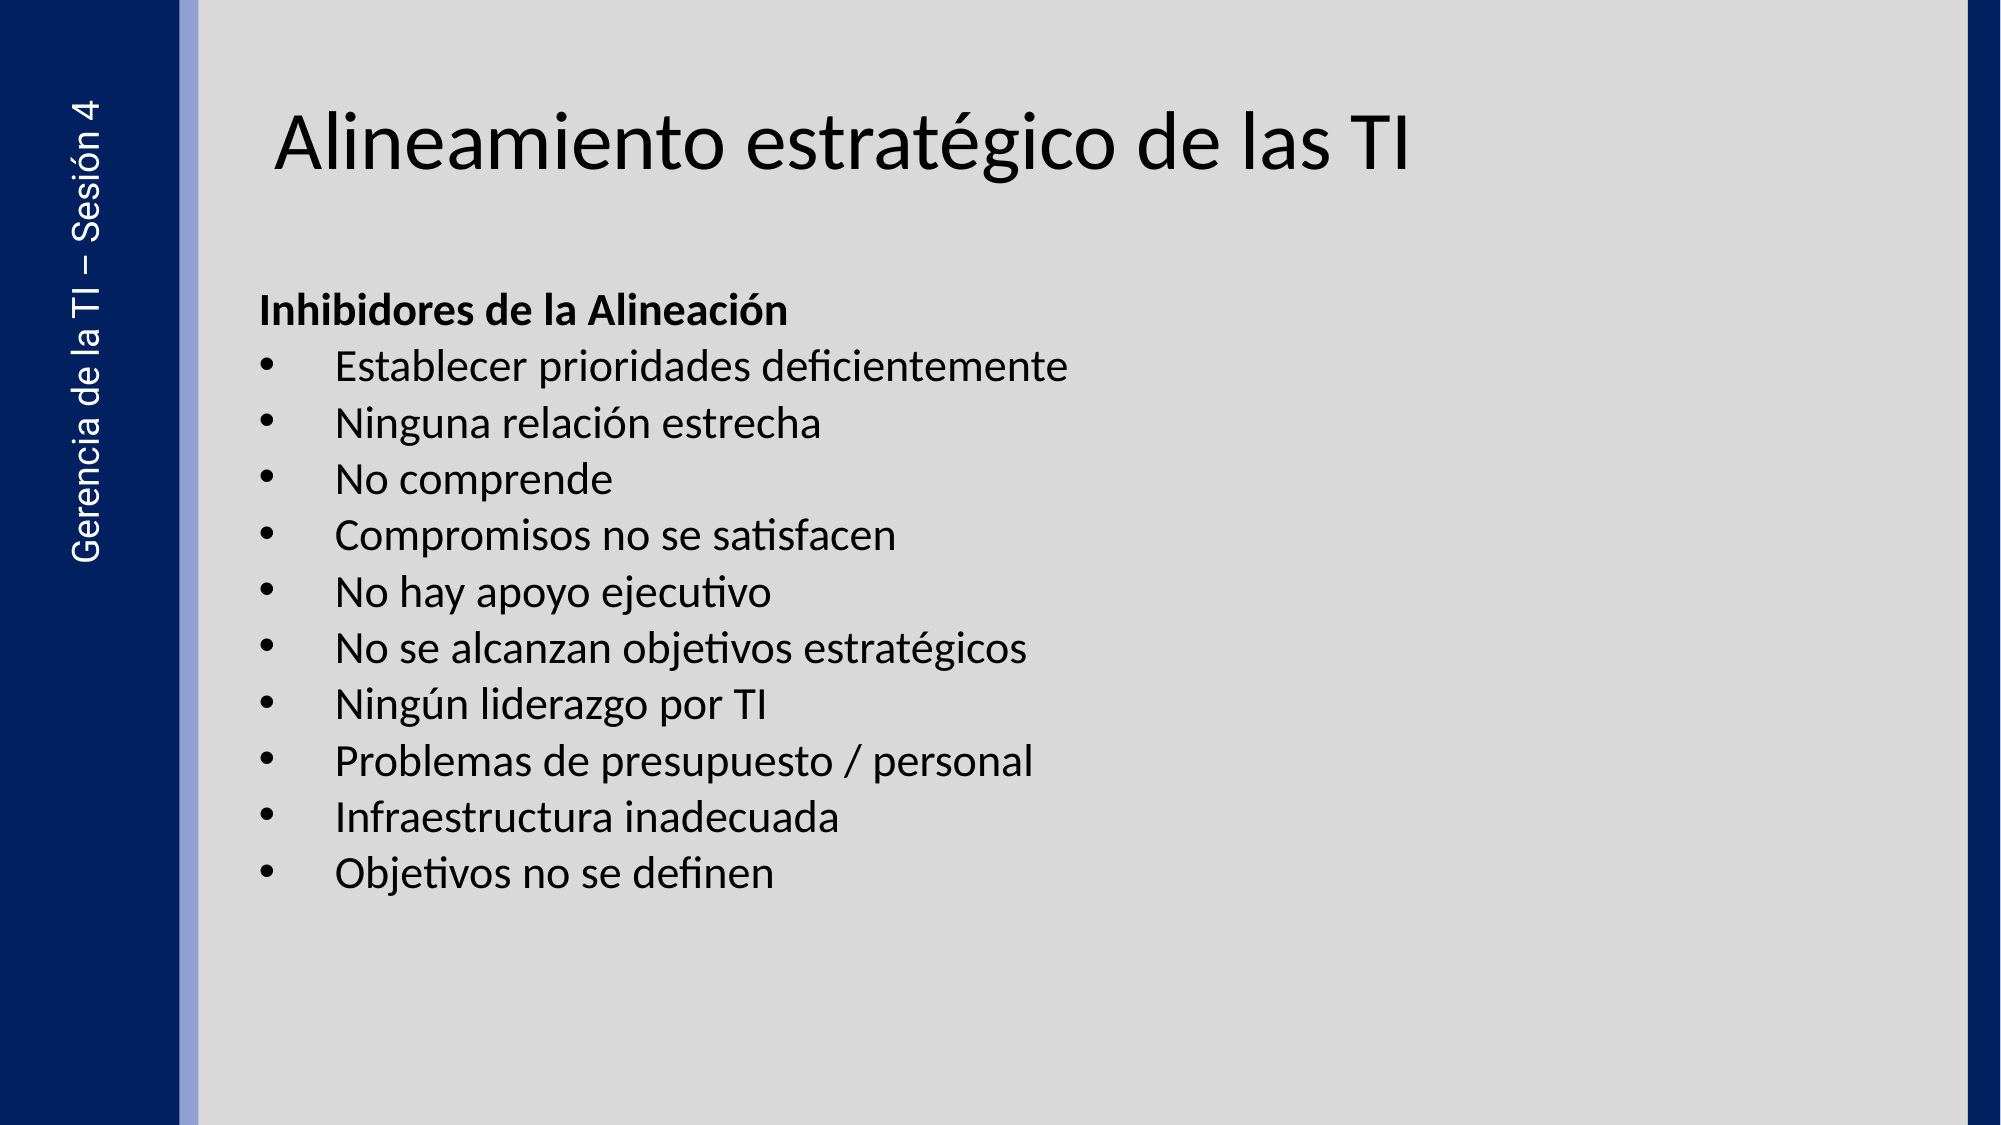

Alineamiento estratégico de las TI
Inhibidores de la Alineación
Establecer prioridades deficientemente
Ninguna relación estrecha
No comprende
Compromisos no se satisfacen
No hay apoyo ejecutivo
No se alcanzan objetivos estratégicos
Ningún liderazgo por TI
Problemas de presupuesto / personal
Infraestructura inadecuada
Objetivos no se definen
Gerencia de la TI – Sesión 4